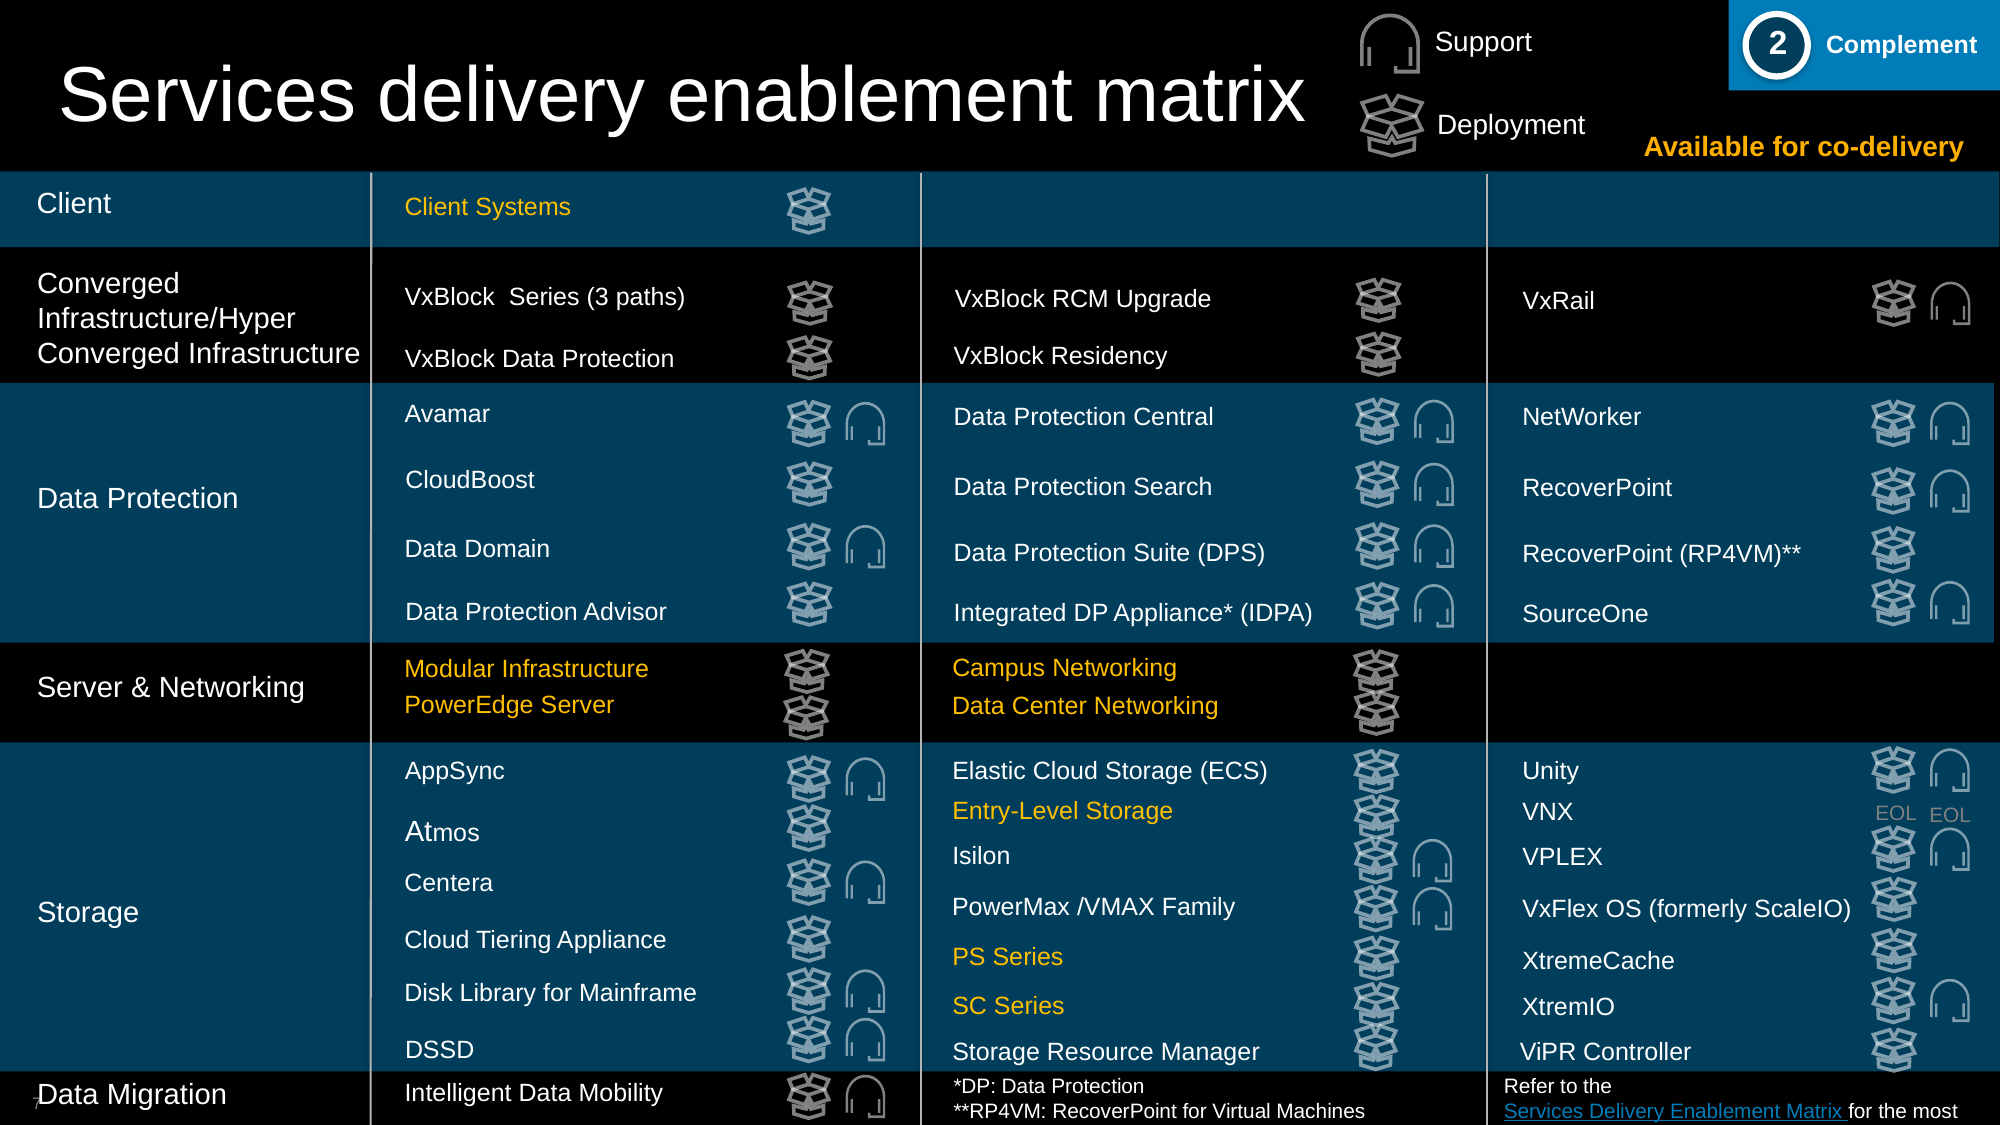

Complement

2

Support
# Services delivery enablement matrix

Deployment
Available for co-delivery

Client
Client Systems
Converged Infrastructure/Hyper Converged Infrastructure
VxBlock  Series (3 paths)
VxBlock Residency

Avamar
CloudBoost
RecoverPoint
Data Protection
Data Domain
RecoverPoint (RP4VM)**
Data Protection Advisor
SourceOne
Campus Networking
Modular Infrastructure
Server & Networking
PowerEdge Server
Data Center Networking
Unity
Entry-Level Storage
VNX
Isilon
Centera
PowerMax /VMAX Family
VxFlex OS (formerly ScaleIO)
Storage
Cloud Tiering Appliance
PS Series
XtremeCache
Disk Library for Mainframe
SC Series
XtremIO
ViPR Controller
Storage Resource Manager
*DP: Data Protection
**RP4VM: RecoverPoint for Virtual Machines
Data Migration
Intelligent Data Mobility

VxBlock RCM Upgrade
VxRail

VxBlock Data Protection

Data Protection Central
NetWorker

Data Protection Search

Data Protection Suite (DPS)

Integrated DP Appliance* (IDPA)

Elastic Cloud Storage (ECS)
AppSync

EOL
EOL

Atmos

VPLEX

DSSD

Refer to the Services Delivery Enablement Matrix for the most current information.